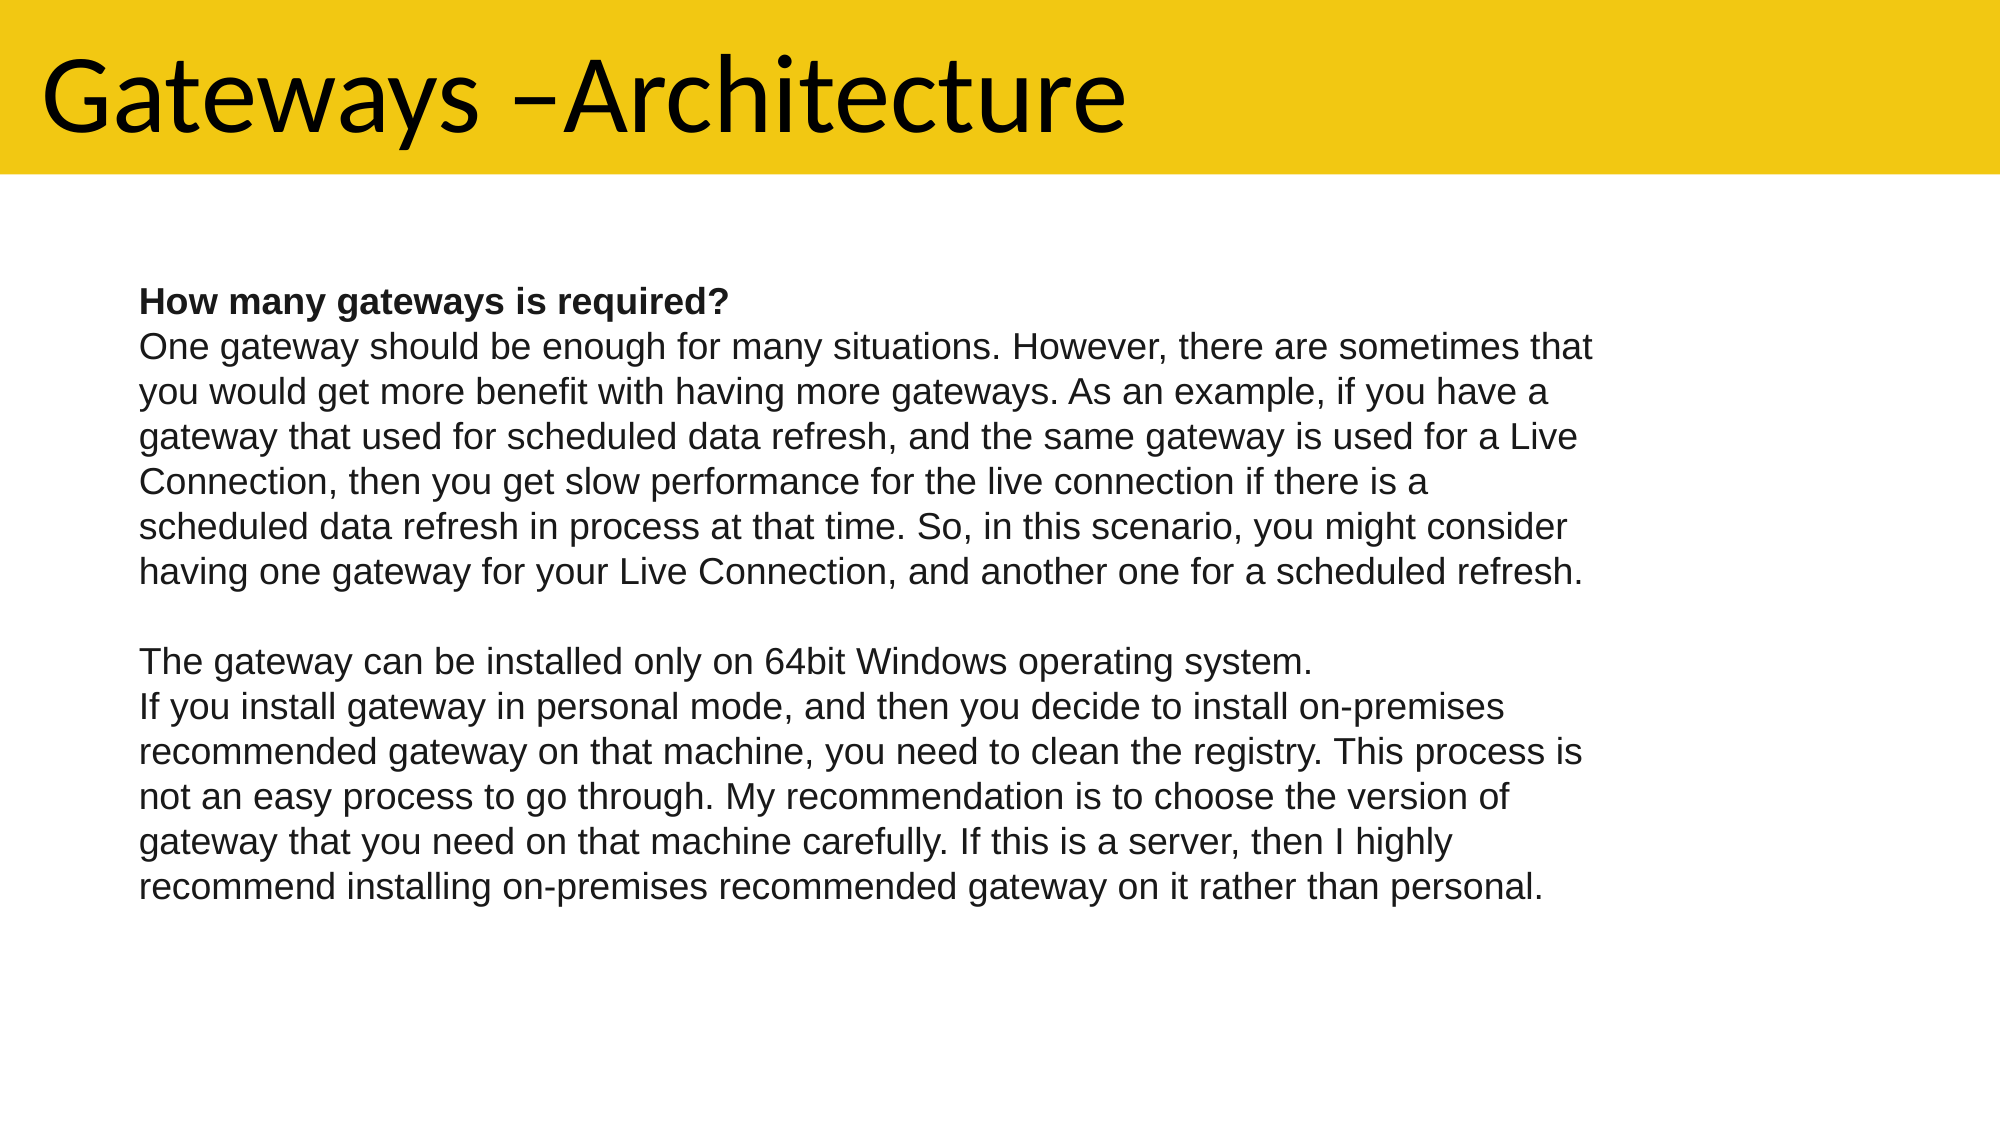

Gateways –Architecture

How many gateways is required?
One gateway should be enough for many situations. However, there are sometimes that you would get more benefit with having more gateways. As an example, if you have a gateway that used for scheduled data refresh, and the same gateway is used for a Live Connection, then you get slow performance for the live connection if there is a scheduled data refresh in process at that time. So, in this scenario, you might consider having one gateway for your Live Connection, and another one for a scheduled refresh.

The gateway can be installed only on 64bit Windows operating system.
If you install gateway in personal mode, and then you decide to install on-premises recommended gateway on that machine, you need to clean the registry. This process is not an easy process to go through. My recommendation is to choose the version of gateway that you need on that machine carefully. If this is a server, then I highly recommend installing on-premises recommended gateway on it rather than personal.